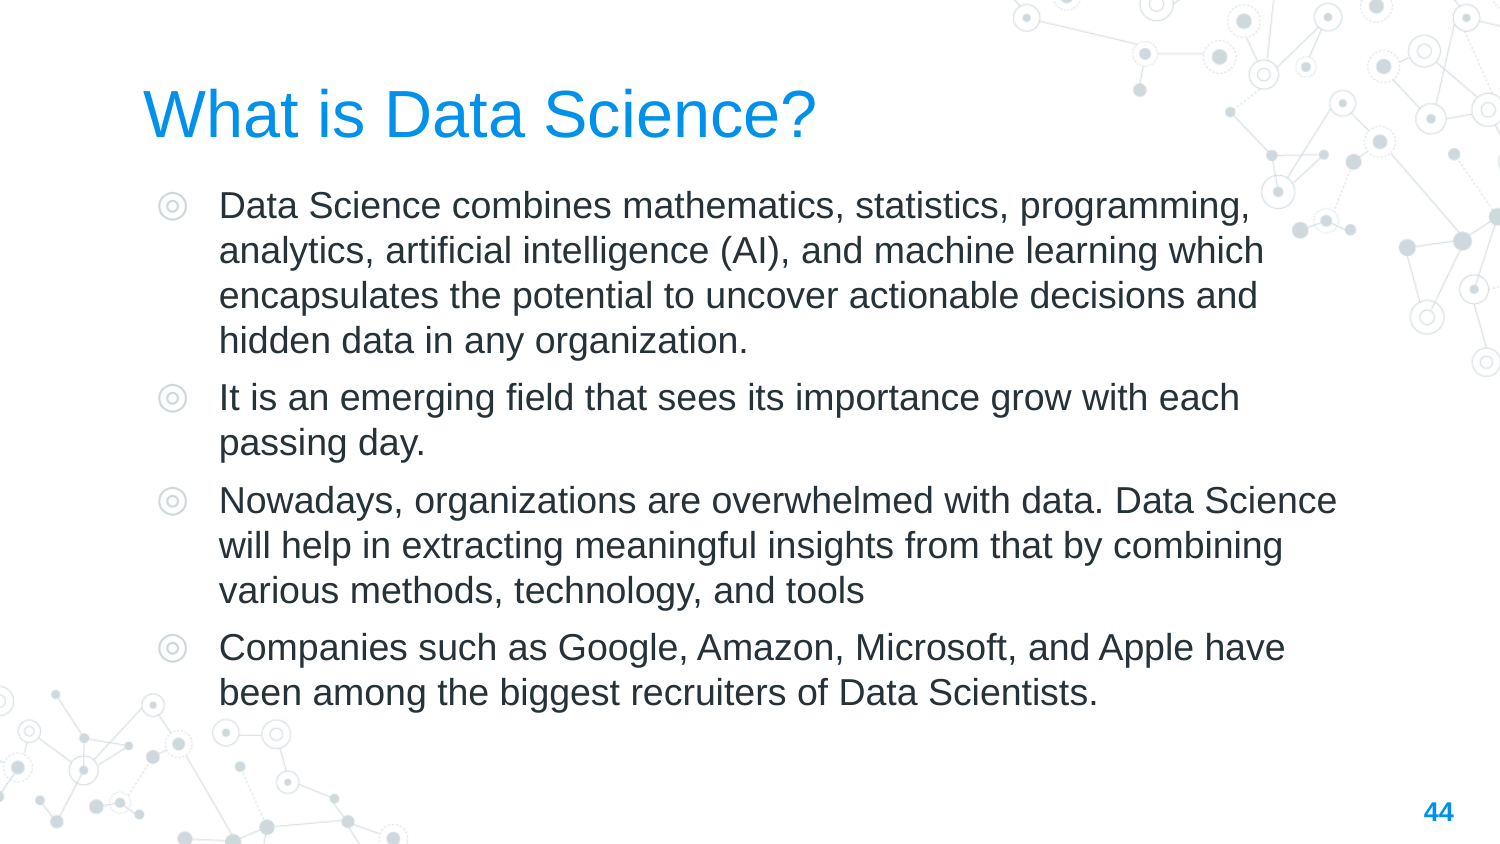

# What is Data Science?
Data Science combines mathematics, statistics, programming, analytics, artificial intelligence (AI), and machine learning which encapsulates the potential to uncover actionable decisions and hidden data in any organization.
It is an emerging field that sees its importance grow with each passing day.
Nowadays, organizations are overwhelmed with data. Data Science will help in extracting meaningful insights from that by combining various methods, technology, and tools
Companies such as Google, Amazon, Microsoft, and Apple have been among the biggest recruiters of Data Scientists.

44